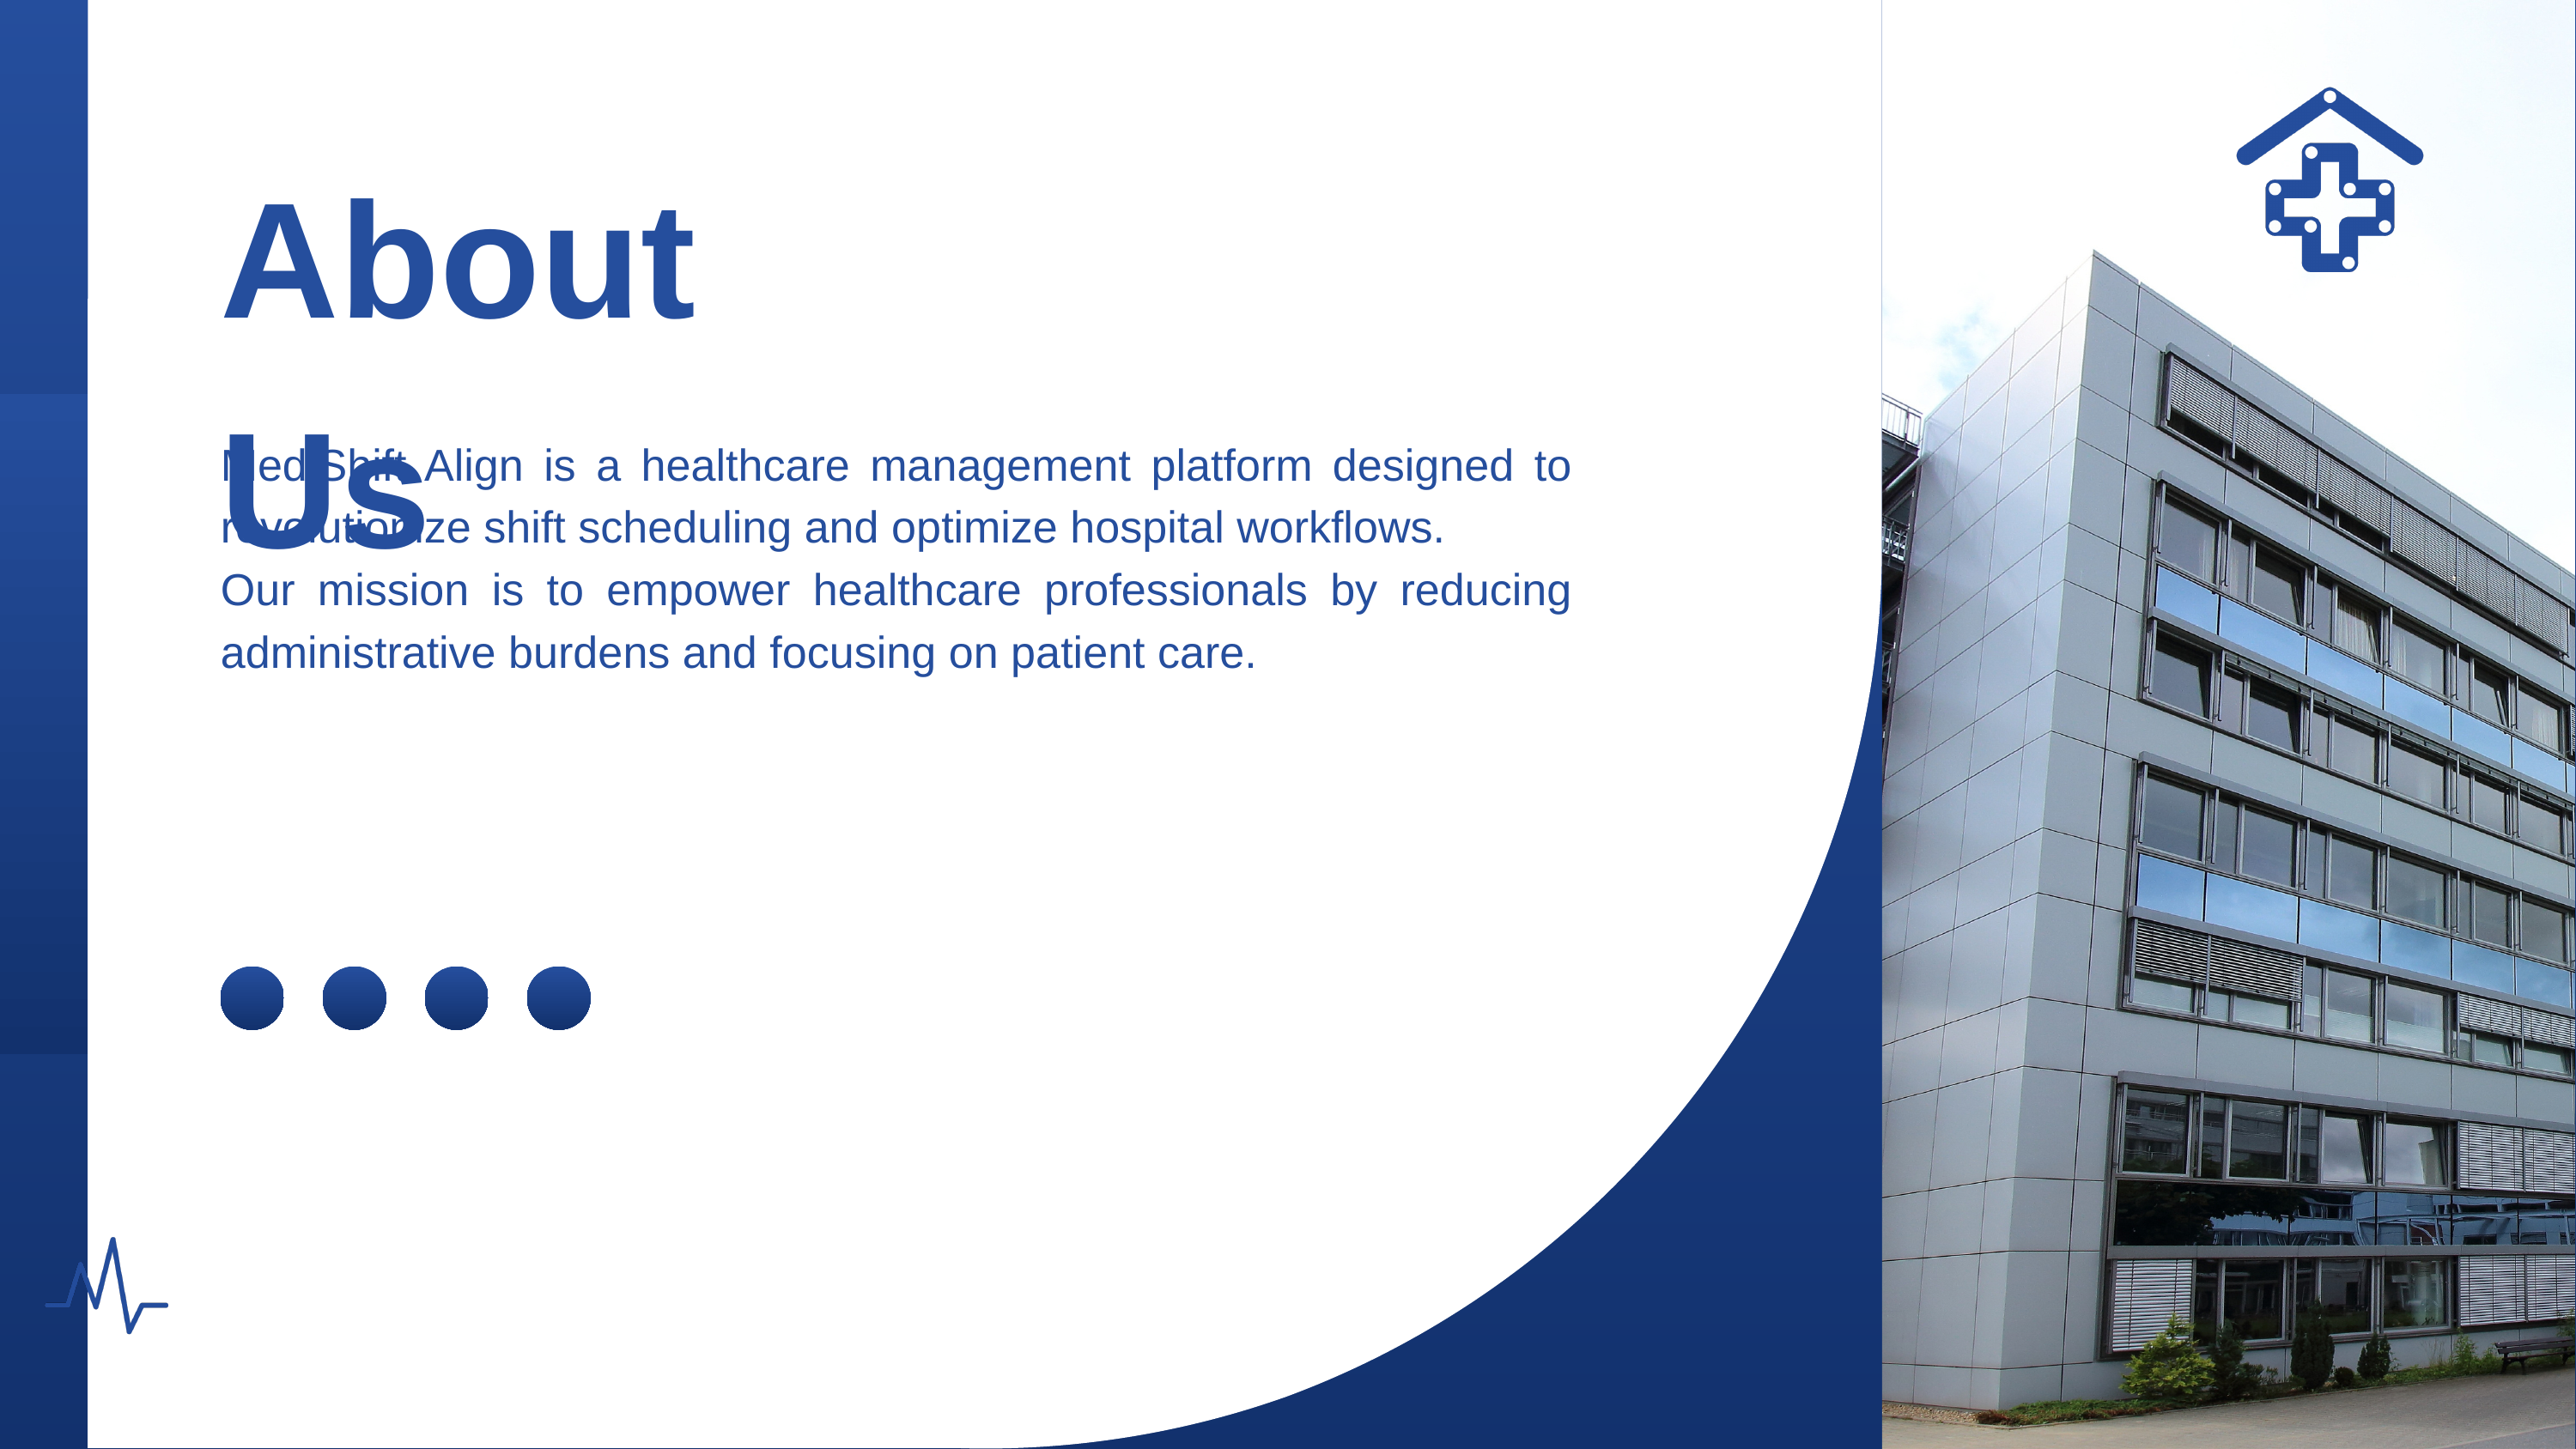

About Us

MediShift Align is a healthcare management platform designed to revolutionize shift scheduling and optimize hospital workflows.
Our mission is to empower healthcare professionals by reducing administrative burdens and focusing on patient care.